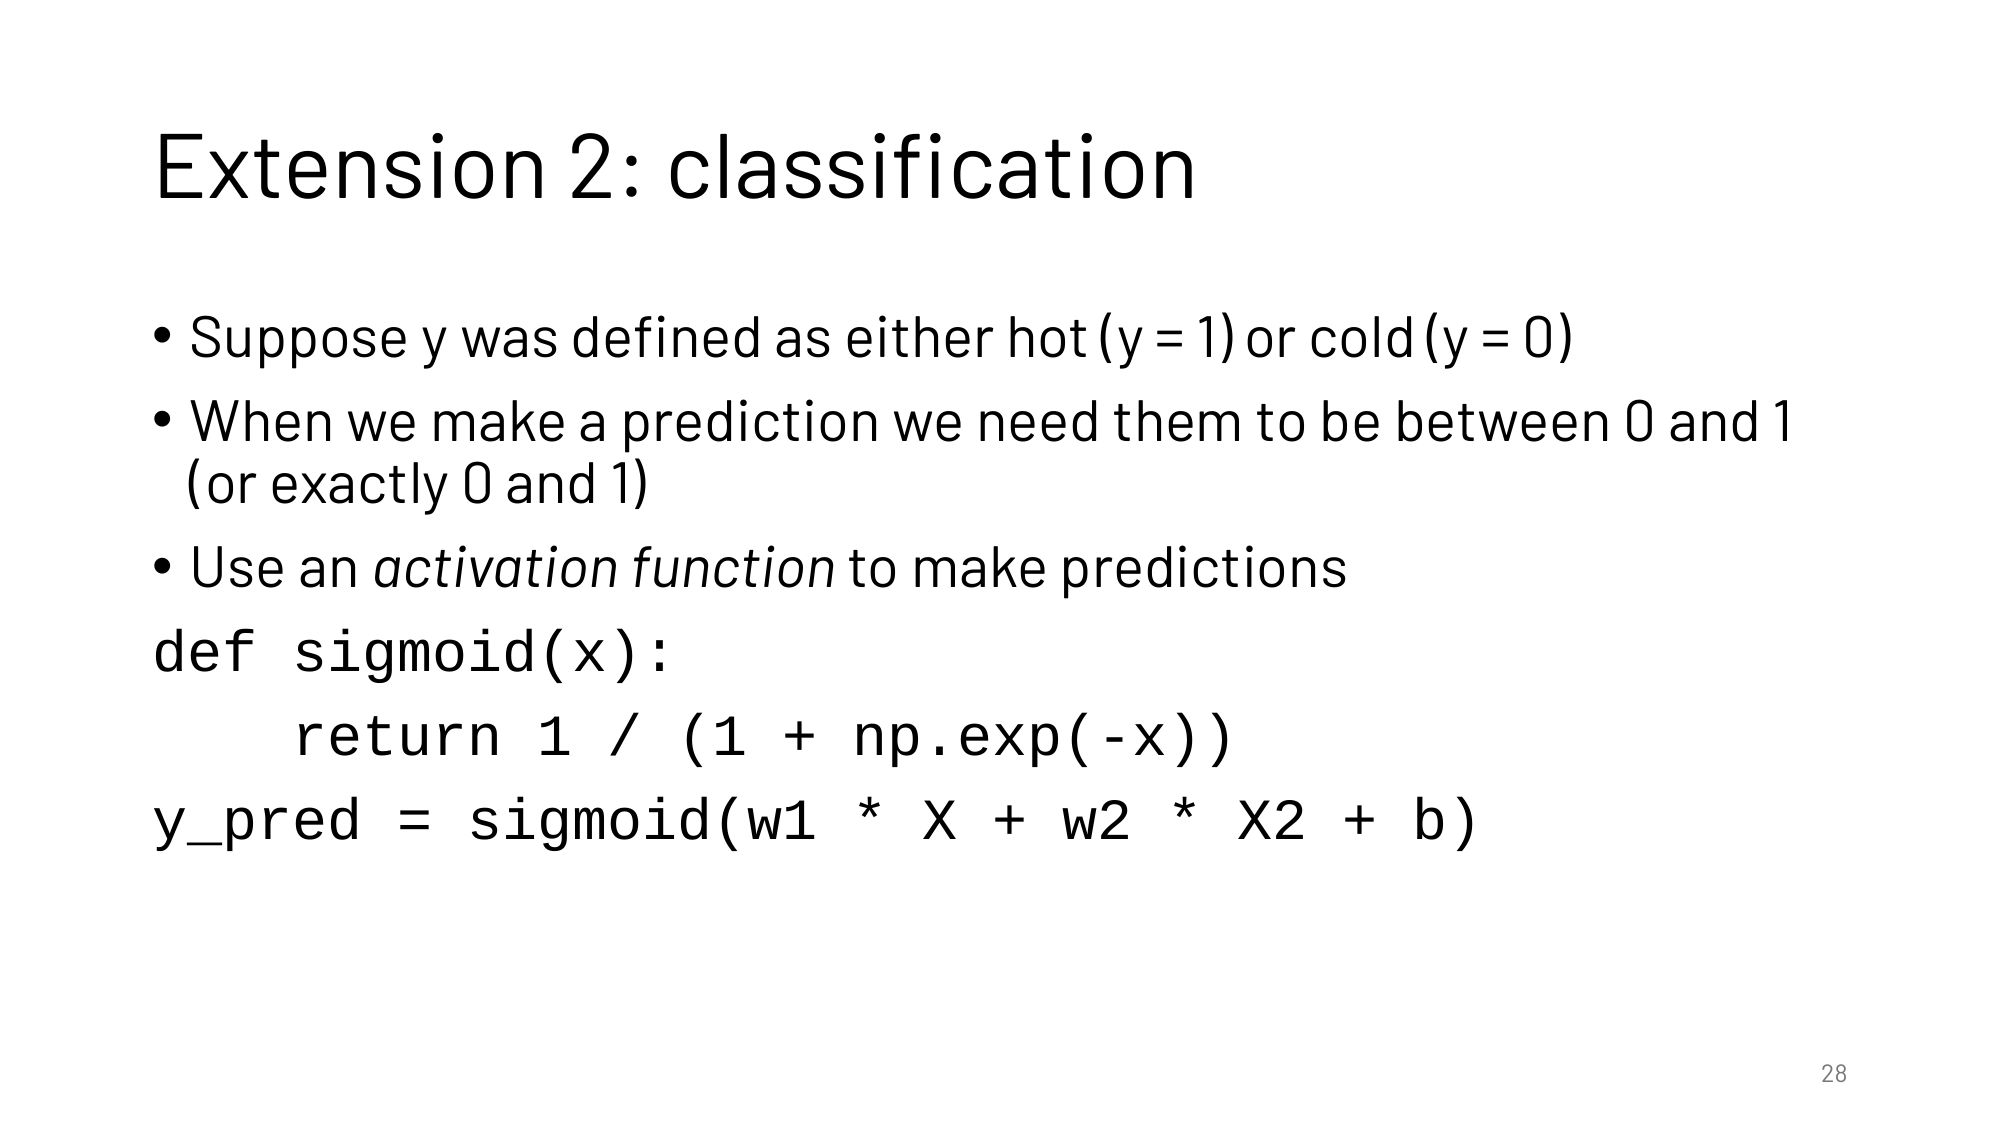

# Extension 2: classification
Suppose y was defined as either hot (y = 1) or cold (y = 0)
When we make a prediction we need them to be between 0 and 1 (or exactly 0 and 1)
Use an activation function to make predictions
def sigmoid(x):
    return 1 / (1 + np.exp(-x))
y_pred = sigmoid(w1 * X + w2 * X2 + b)
28